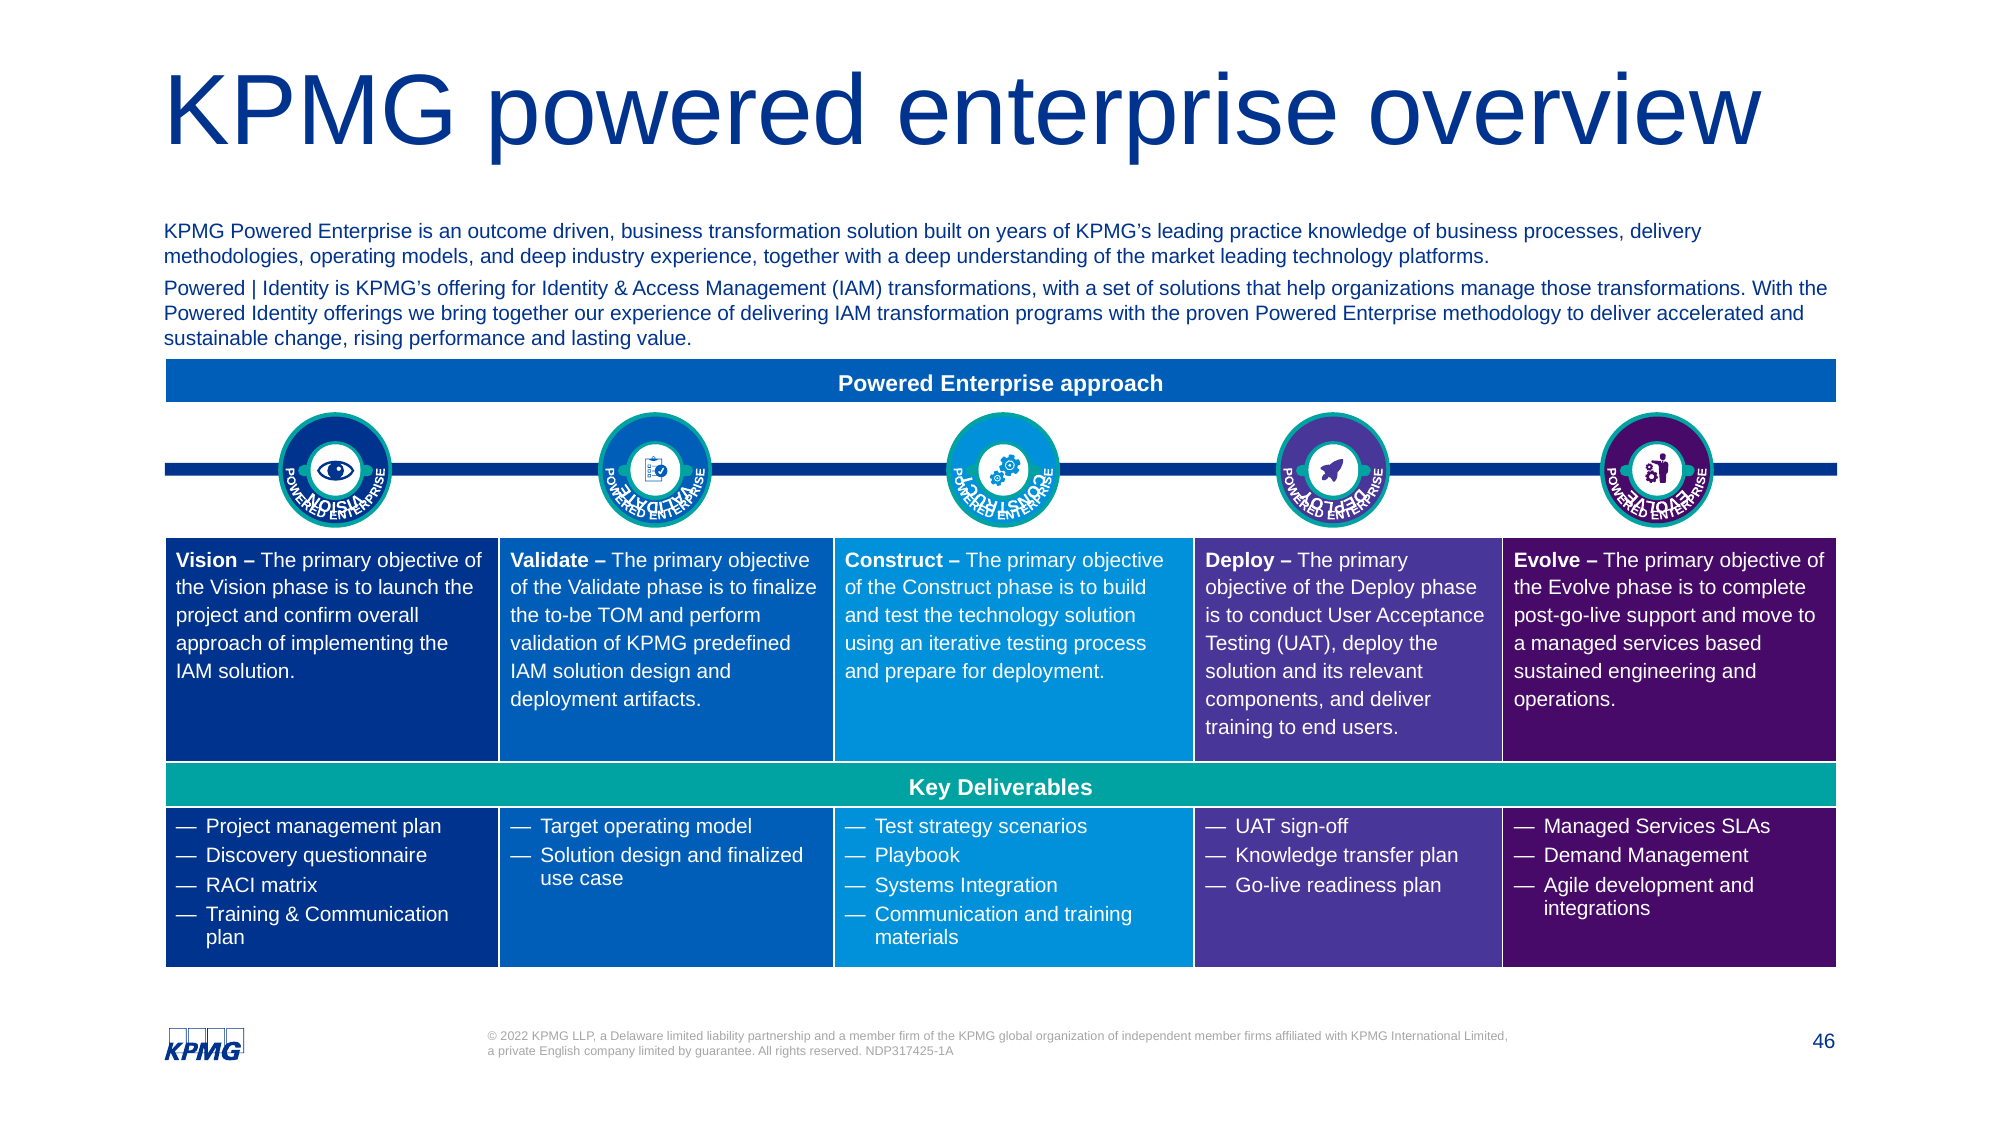

# KPMG powered enterprise overview
KPMG Powered Enterprise is an outcome driven, business transformation solution built on years of KPMG’s leading practice knowledge of business processes, delivery methodologies, operating models, and deep industry experience, together with a deep understanding of the market leading technology platforms.
Powered | Identity is KPMG’s offering for Identity & Access Management (IAM) transformations, with a set of solutions that help organizations manage those transformations. With the Powered Identity offerings we bring together our experience of delivering IAM transformation programs with the proven Powered Enterprise methodology to deliver accelerated and sustainable change, rising performance and lasting value.
| Powered Enterprise approach |  |  |  |  |
| --- | --- | --- | --- | --- |
|  |  |  |  |  |
| Vision – The primary objective of the Vision phase is to launch the project and confirm overall approach of implementing the IAM solution. | Validate – The primary objective of the Validate phase is to finalize the to-be TOM and perform validation of KPMG predefined IAM solution design and deployment artifacts. | Construct – The primary objective of the Construct phase is to build and test the technology solution using an iterative testing process and prepare for deployment. | Deploy – The primary objective of the Deploy phase is to conduct User Acceptance Testing (UAT), deploy the solution and its relevant components, and deliver training to end users. | Evolve – The primary objective of the Evolve phase is to complete post-go-live support and move to a managed services based sustained engineering and operations. |
| Key Deliverables |  |  |  |  |
| Project management plan Discovery questionnaire RACI matrix Training & Communication plan | Target operating model Solution design and finalized use case | Test strategy scenarios Playbook Systems Integration Communication and training materials | UAT sign-off Knowledge transfer plan Go-live readiness plan | Managed Services SLAs Demand Management Agile development and integrations |

POWERED ENTERPRISE
VISION

POWERED ENTERPRISE
VALIDATE

POWERED ENTERPRISE
CONSTRUCT

POWERED ENTERPRISE
DEPLOY

POWERED ENTERPRISE
EVOLVE